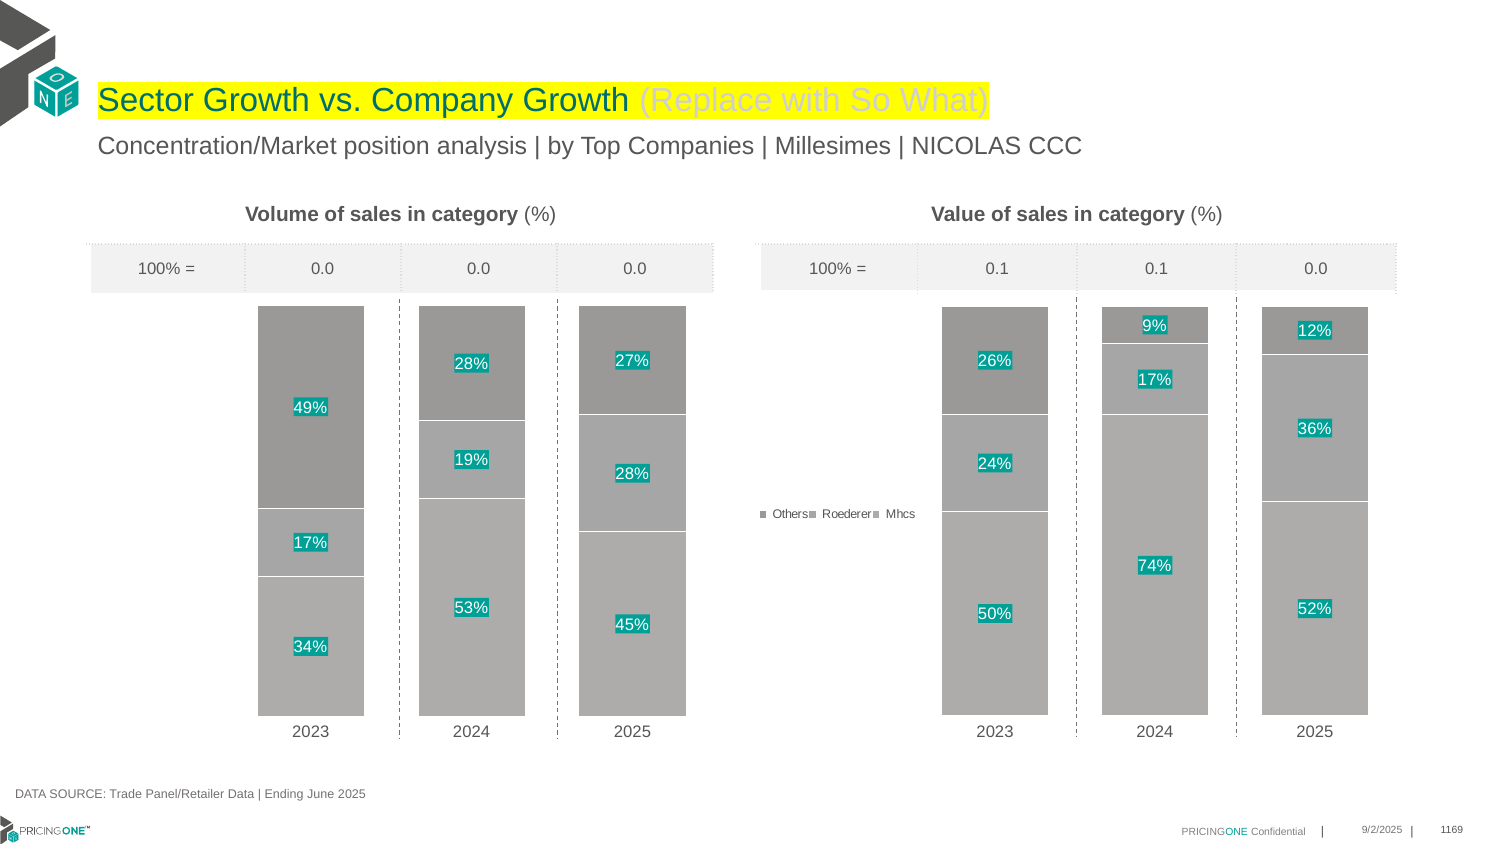

# Sector Growth vs. Company Growth (Replace with So What)
Concentration/Market position analysis | by Top Companies | Millesimes | NICOLAS CCC
| Volume of sales in category (%) |  |  |  |
| --- | --- | --- | --- |
| 100% = | 0.0 | 0.0 | 0.0 |
| Value of sales in category (%) |  |  |  |
| --- | --- | --- | --- |
| 100% = | 0.1 | 0.1 | 0.0 |

### Chart

| Category | Mhcs | Roederer | Others |
|---|---|---|---|
| 2023 | 0.3403693931398417 | 0.1662269129287599 | 0.49340369393139843 |
| 2024 | 0.5303514376996805 | 0.18849840255591055 | 0.28115015974440893 |
| 2025 | 0.45 | 0.2833333333333333 | 0.26666666666666666 |

### Chart

| Category | Mhcs | Roederer | Others |
|---|---|---|---|
| 2023 | 0.4986828282828283 | 0.23650909090909092 | 0.26480808080808077 |
| 2024 | 0.7352110188945788 | 0.17324445229265995 | 0.0915445288127612 |
| 2025 | 0.5228323165095212 | 0.359770752449621 | 0.11739693104085781 |
DATA SOURCE: Trade Panel/Retailer Data | Ending June 2025

9/2/2025
1169